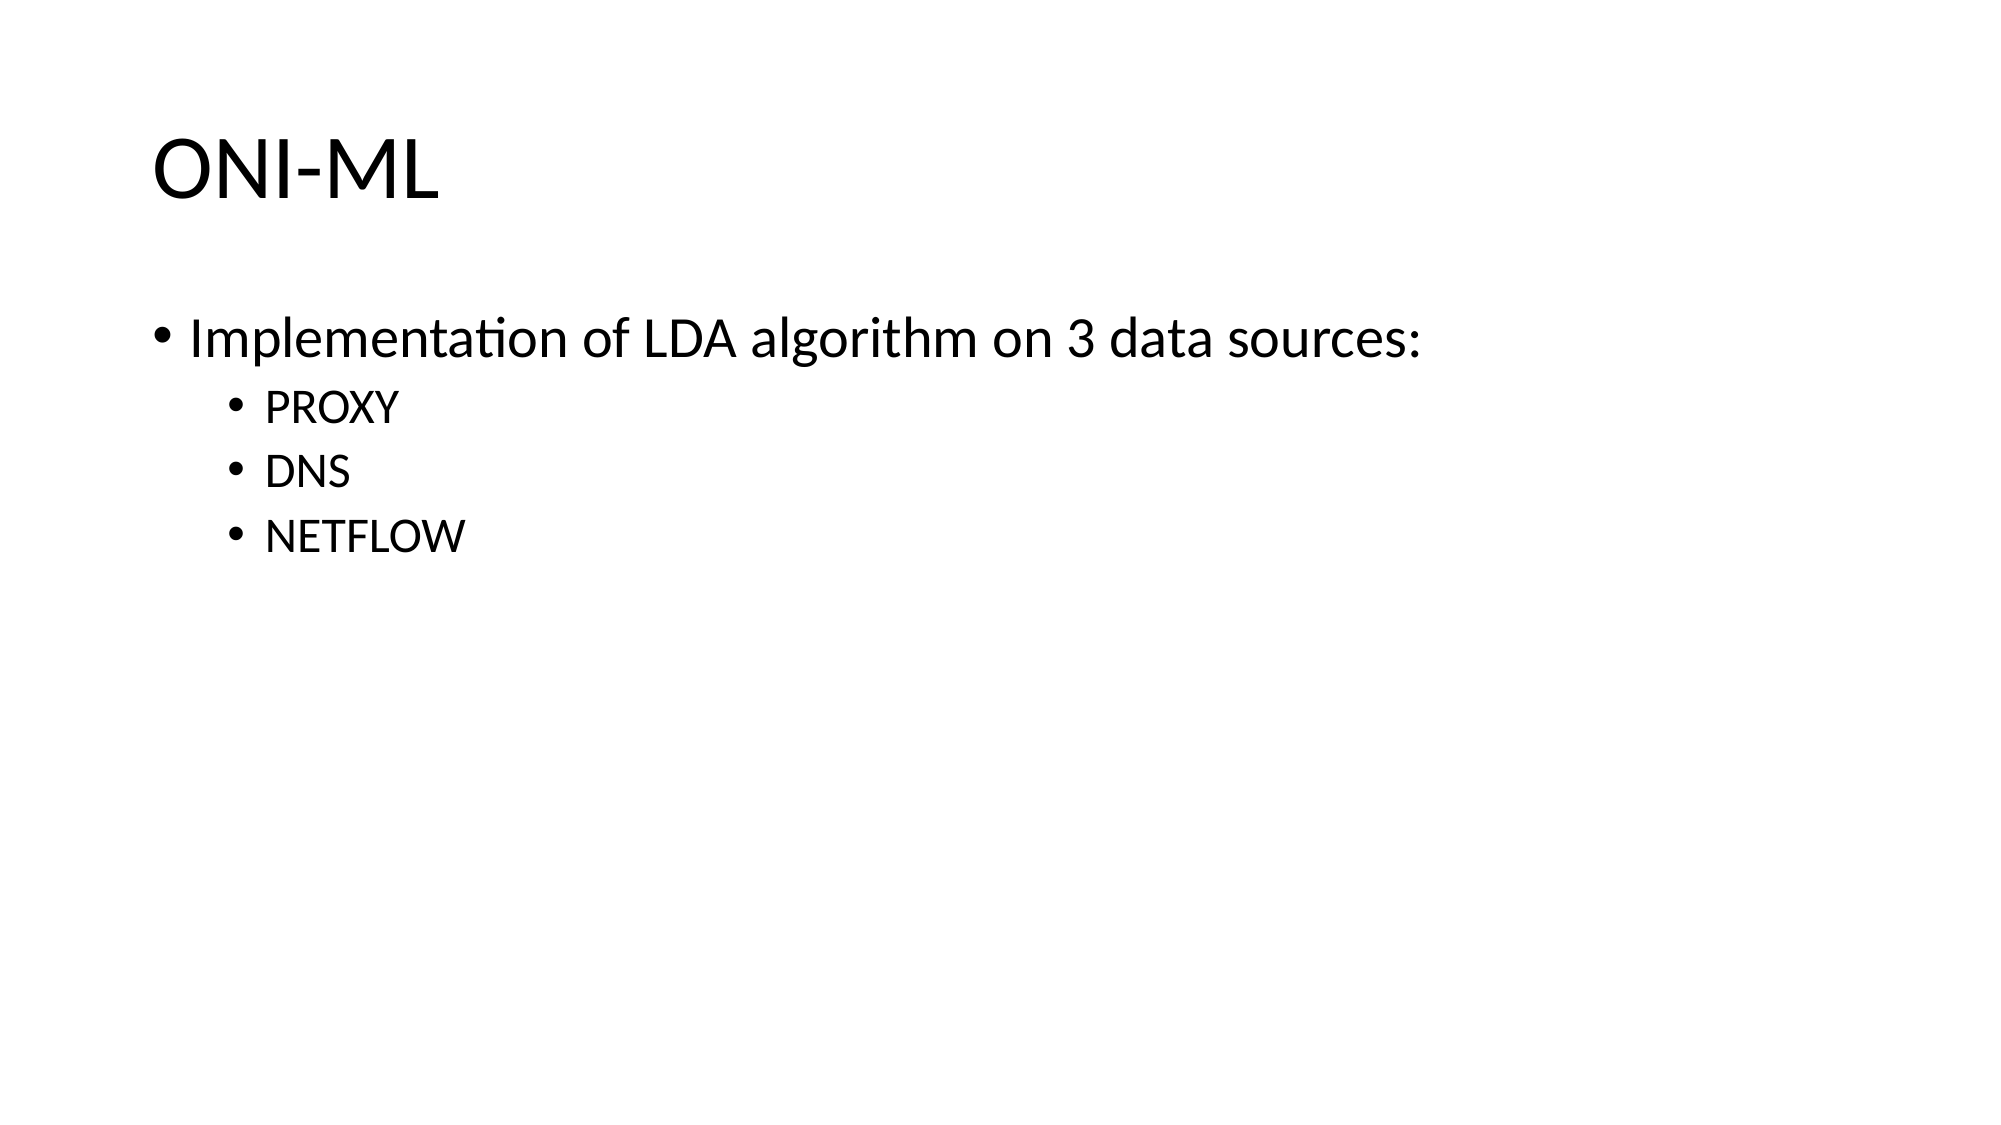

# ONI-ML
Implementation of LDA algorithm on 3 data sources:
PROXY
DNS
NETFLOW